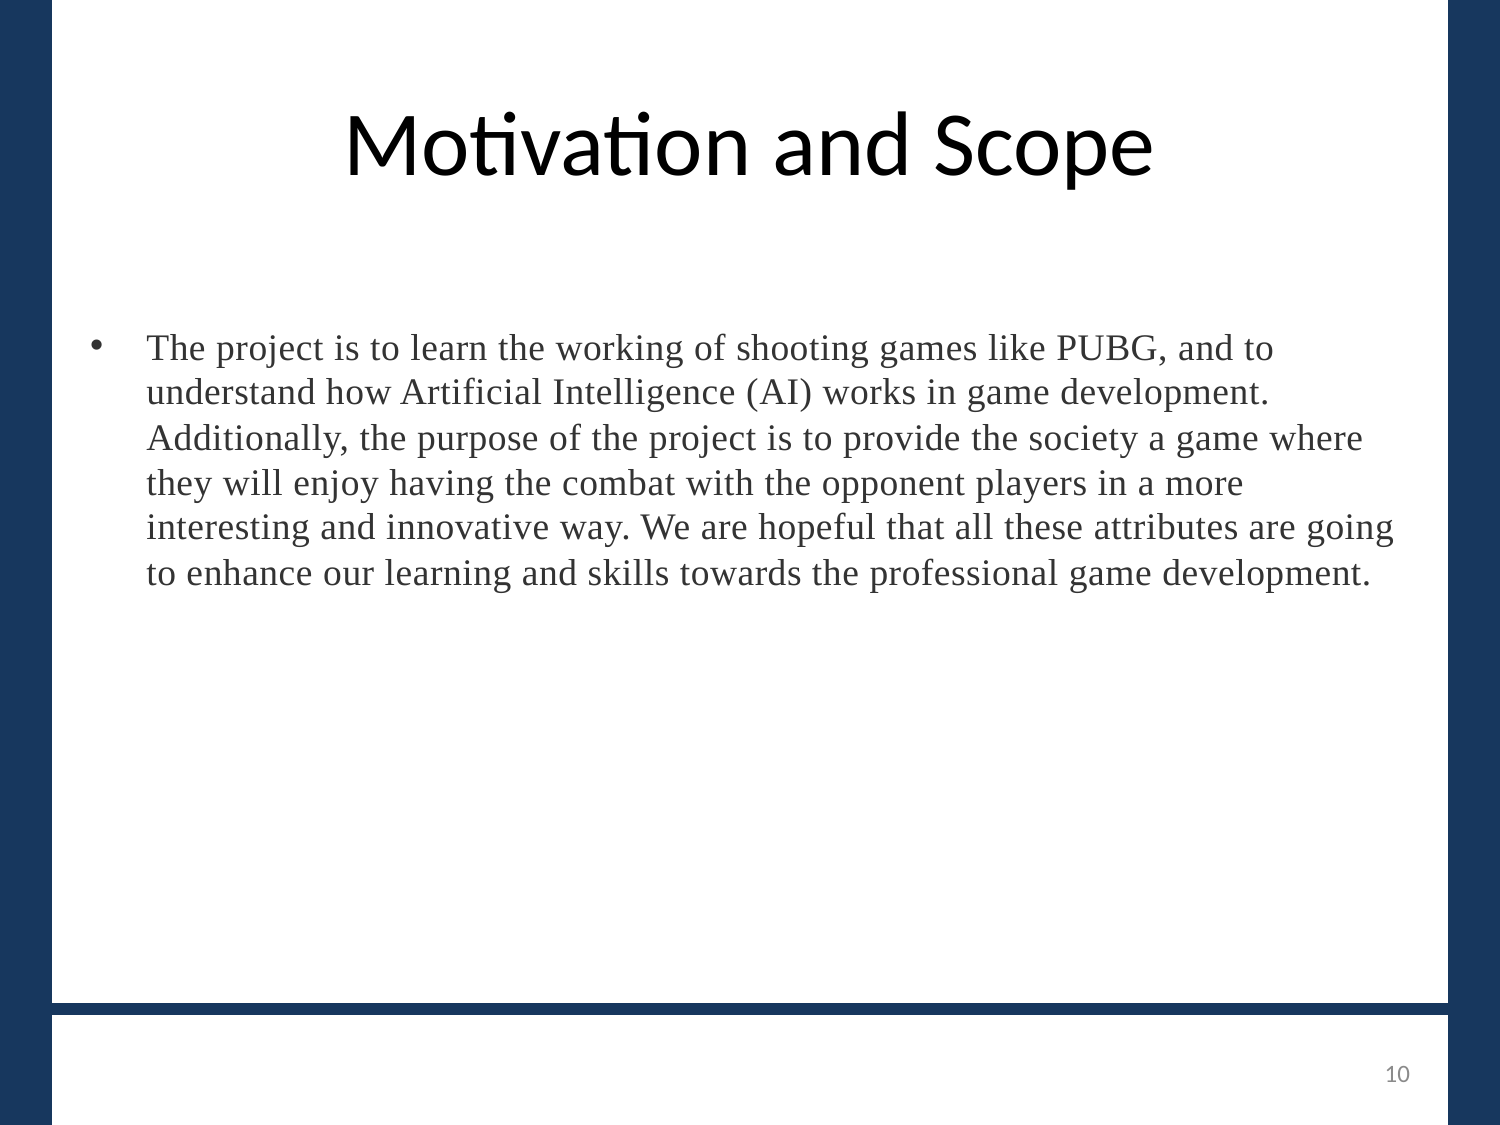

# Motivation and Scope

The project is to learn the working of shooting games like PUBG, and to understand how Artificial Intelligence (AI) works in game development. Additionally, the purpose of the project is to provide the society a game where they will enjoy having the combat with the opponent players in a more interesting and innovative way. We are hopeful that all these attributes are going to enhance our learning and skills towards the professional game development.

10